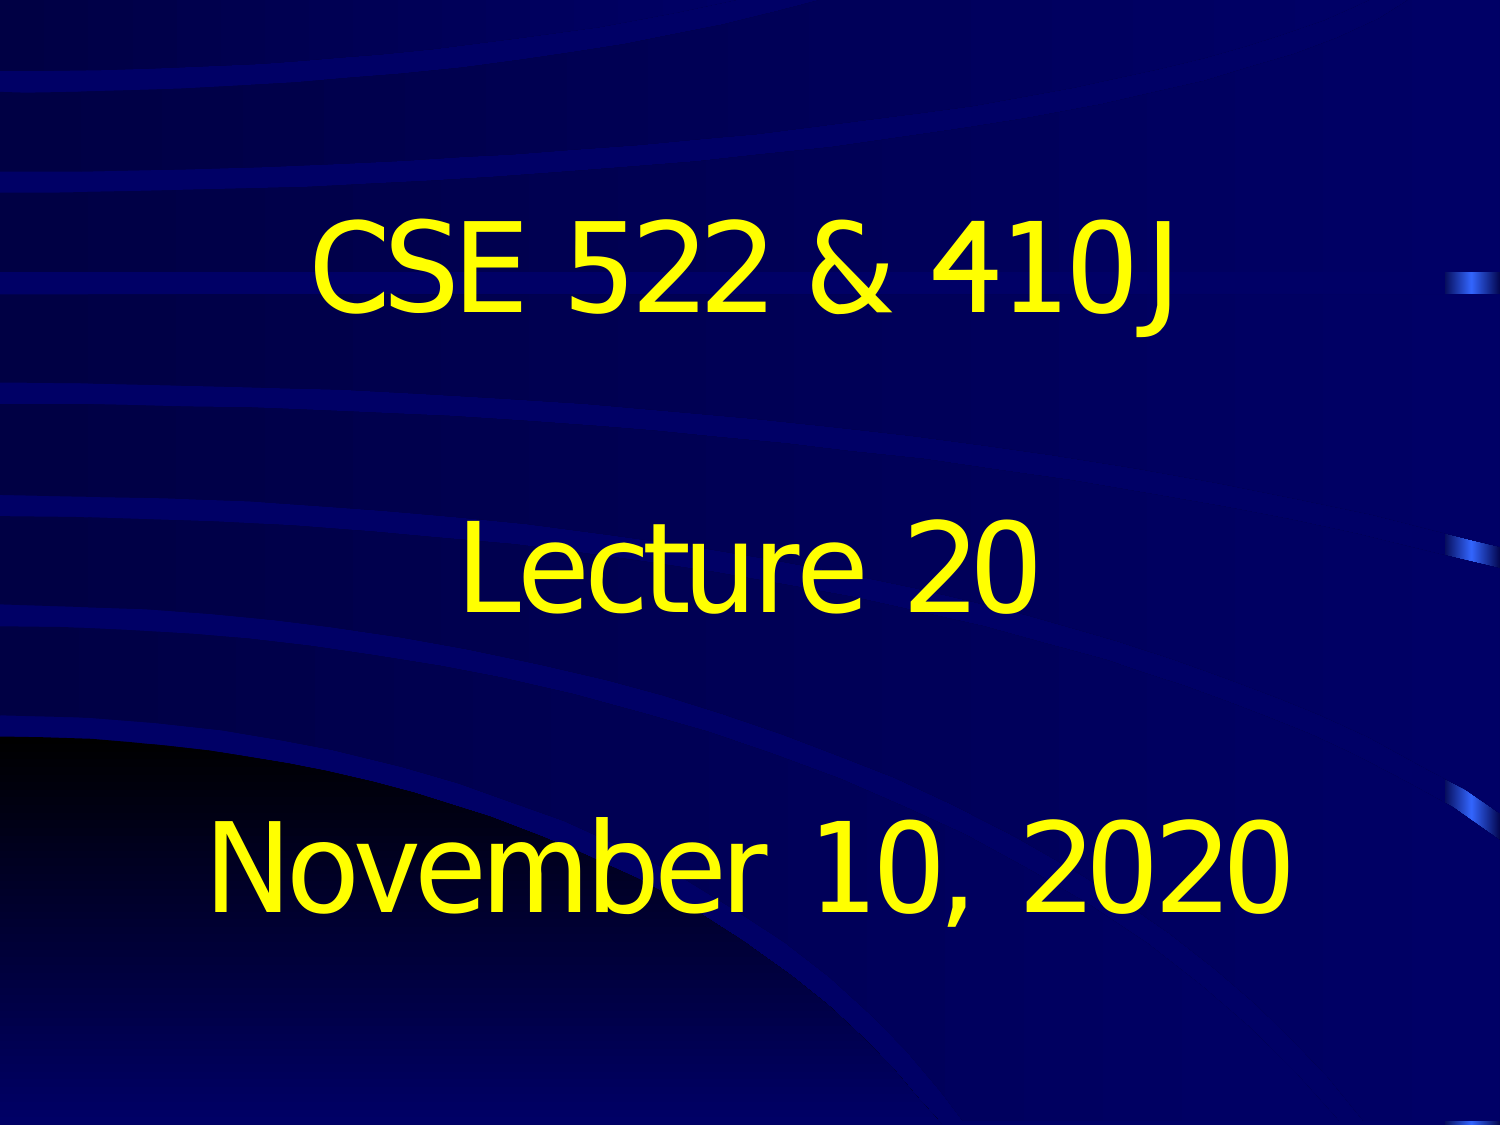

# CSE 522 & 410J Lecture 20 November 10, 2020